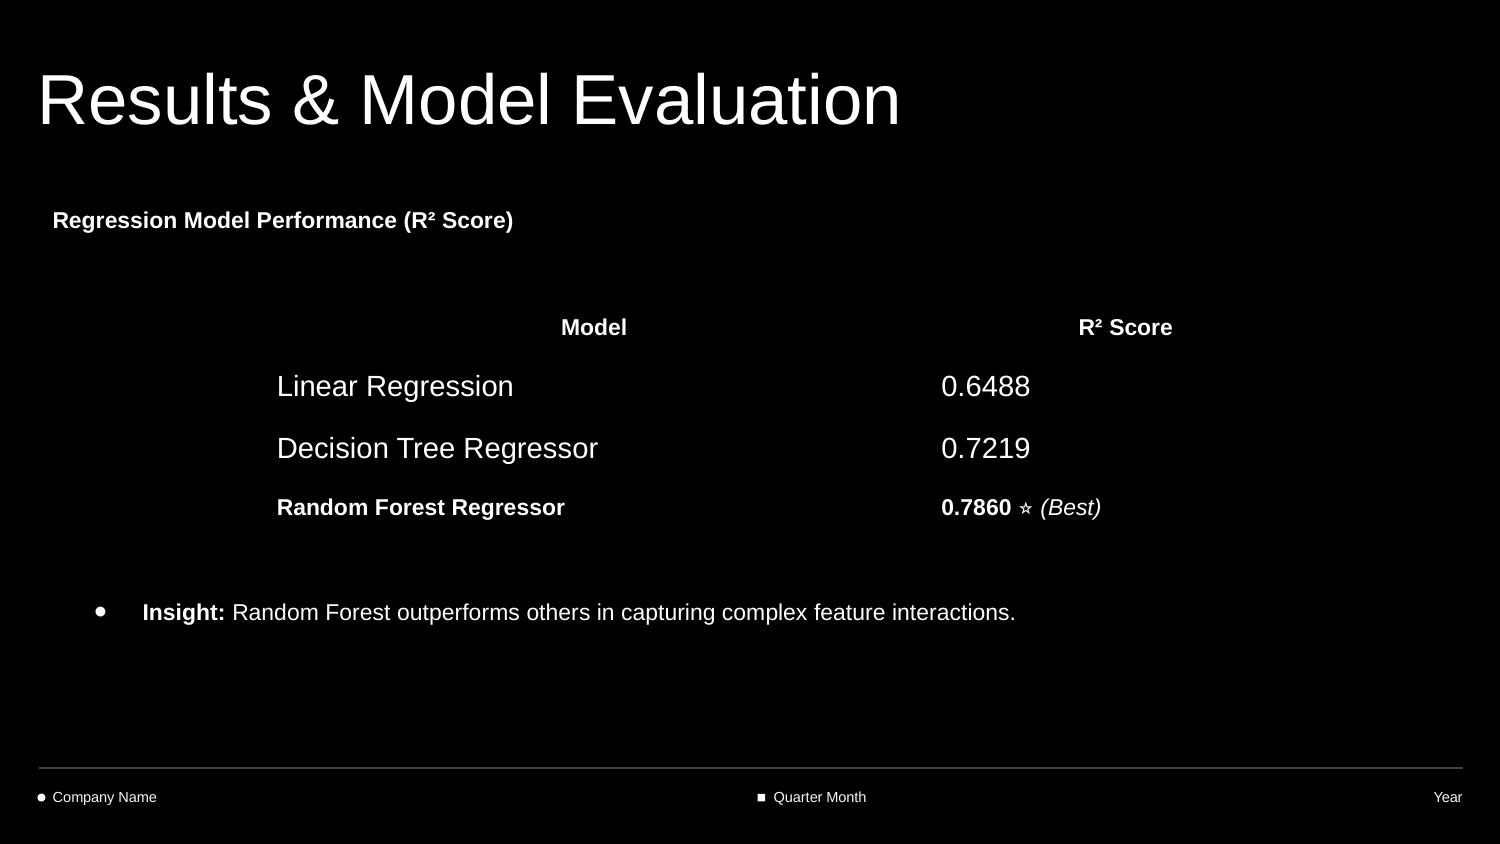

# Results & Model Evaluation
Regression Model Performance (R² Score)
| Model | R² Score |
| --- | --- |
| Linear Regression | 0.6488 |
| Decision Tree Regressor | 0.7219 |
| Random Forest Regressor | 0.7860 ⭐ (Best) |
Insight: Random Forest outperforms others in capturing complex feature interactions.
Company Name
Quarter Month
Year